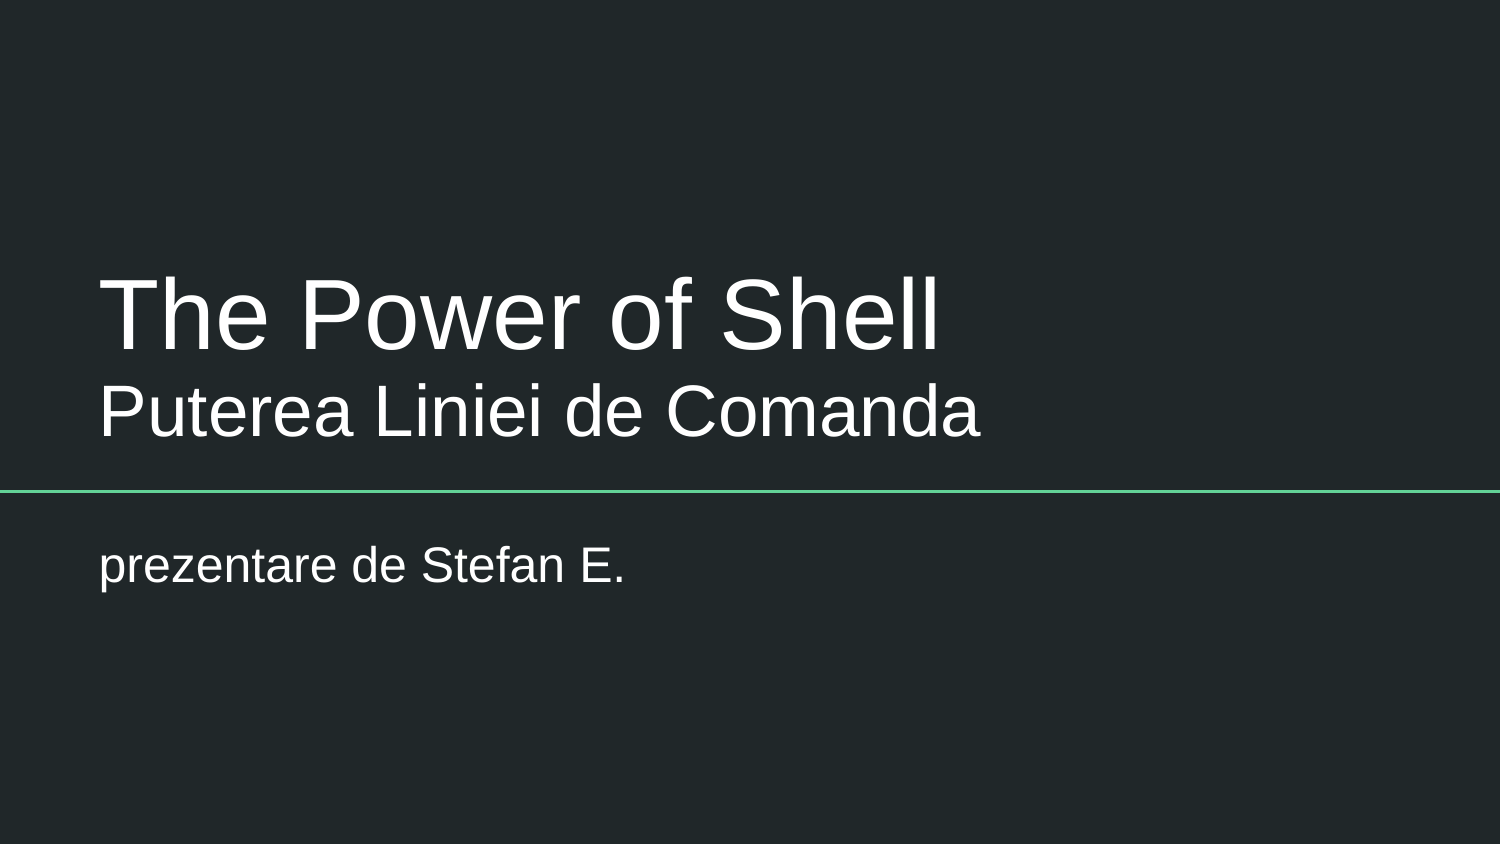

# The Power of Shell
Puterea Liniei de Comanda
prezentare de Stefan E.